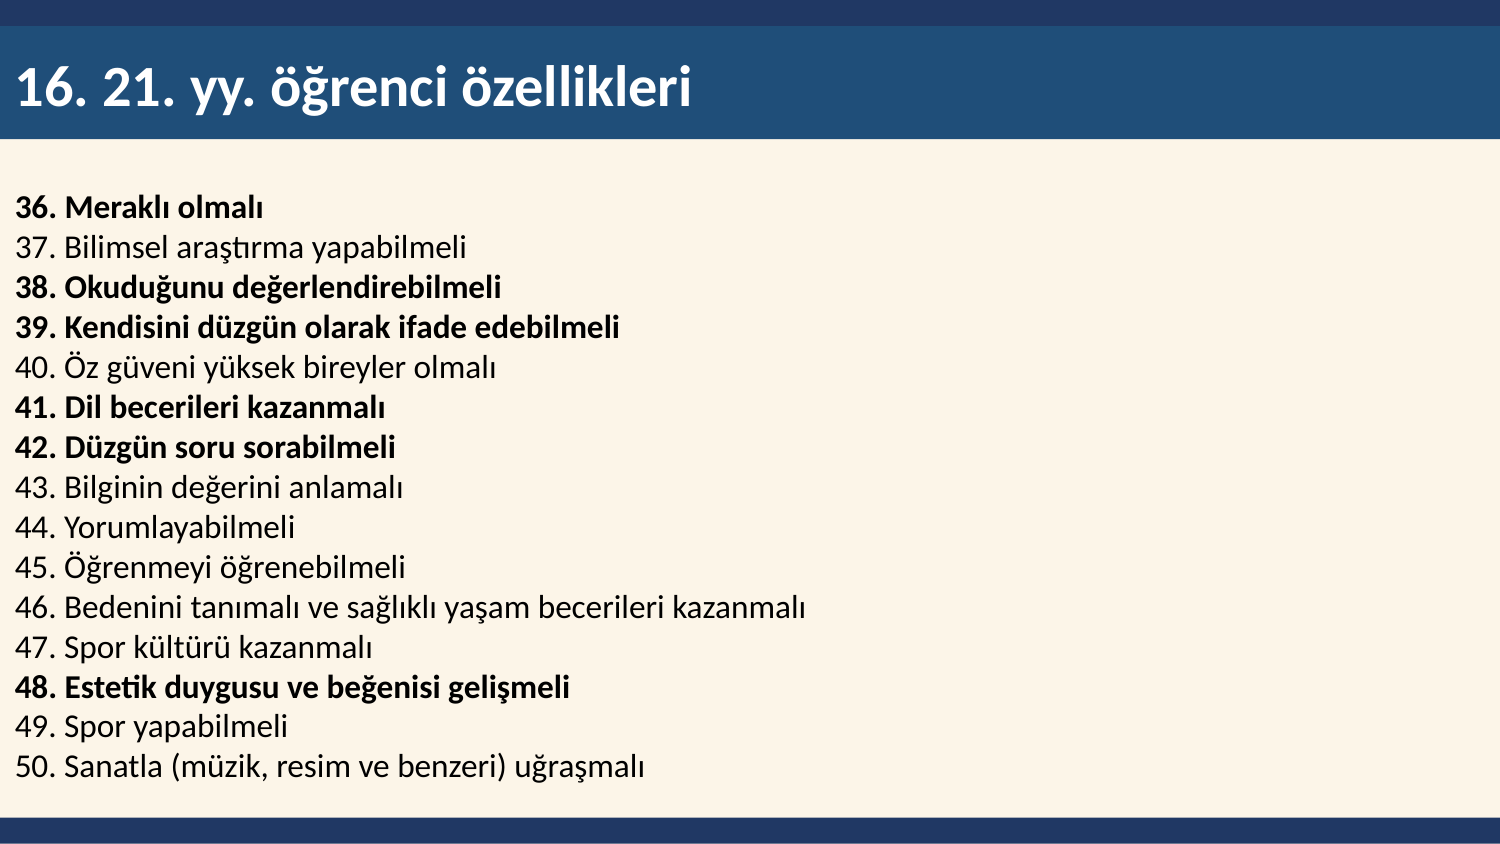

16. 21. yy. öğrenci özellikleri
36. Meraklı olmalı
37. Bilimsel araştırma yapabilmeli
38. Okuduğunu değerlendirebilmeli
39. Kendisini düzgün olarak ifade edebilmeli
40. Öz güveni yüksek bireyler olmalı
41. Dil becerileri kazanmalı
42. Düzgün soru sorabilmeli
43. Bilginin değerini anlamalı
44. Yorumlayabilmeli
45. Öğrenmeyi öğrenebilmeli
46. Bedenini tanımalı ve sağlıklı yaşam becerileri kazanmalı
47. Spor kültürü kazanmalı
48. Estetik duygusu ve beğenisi gelişmeli
49. Spor yapabilmeli
50. Sanatla (müzik, resim ve benzeri) uğraşmalı